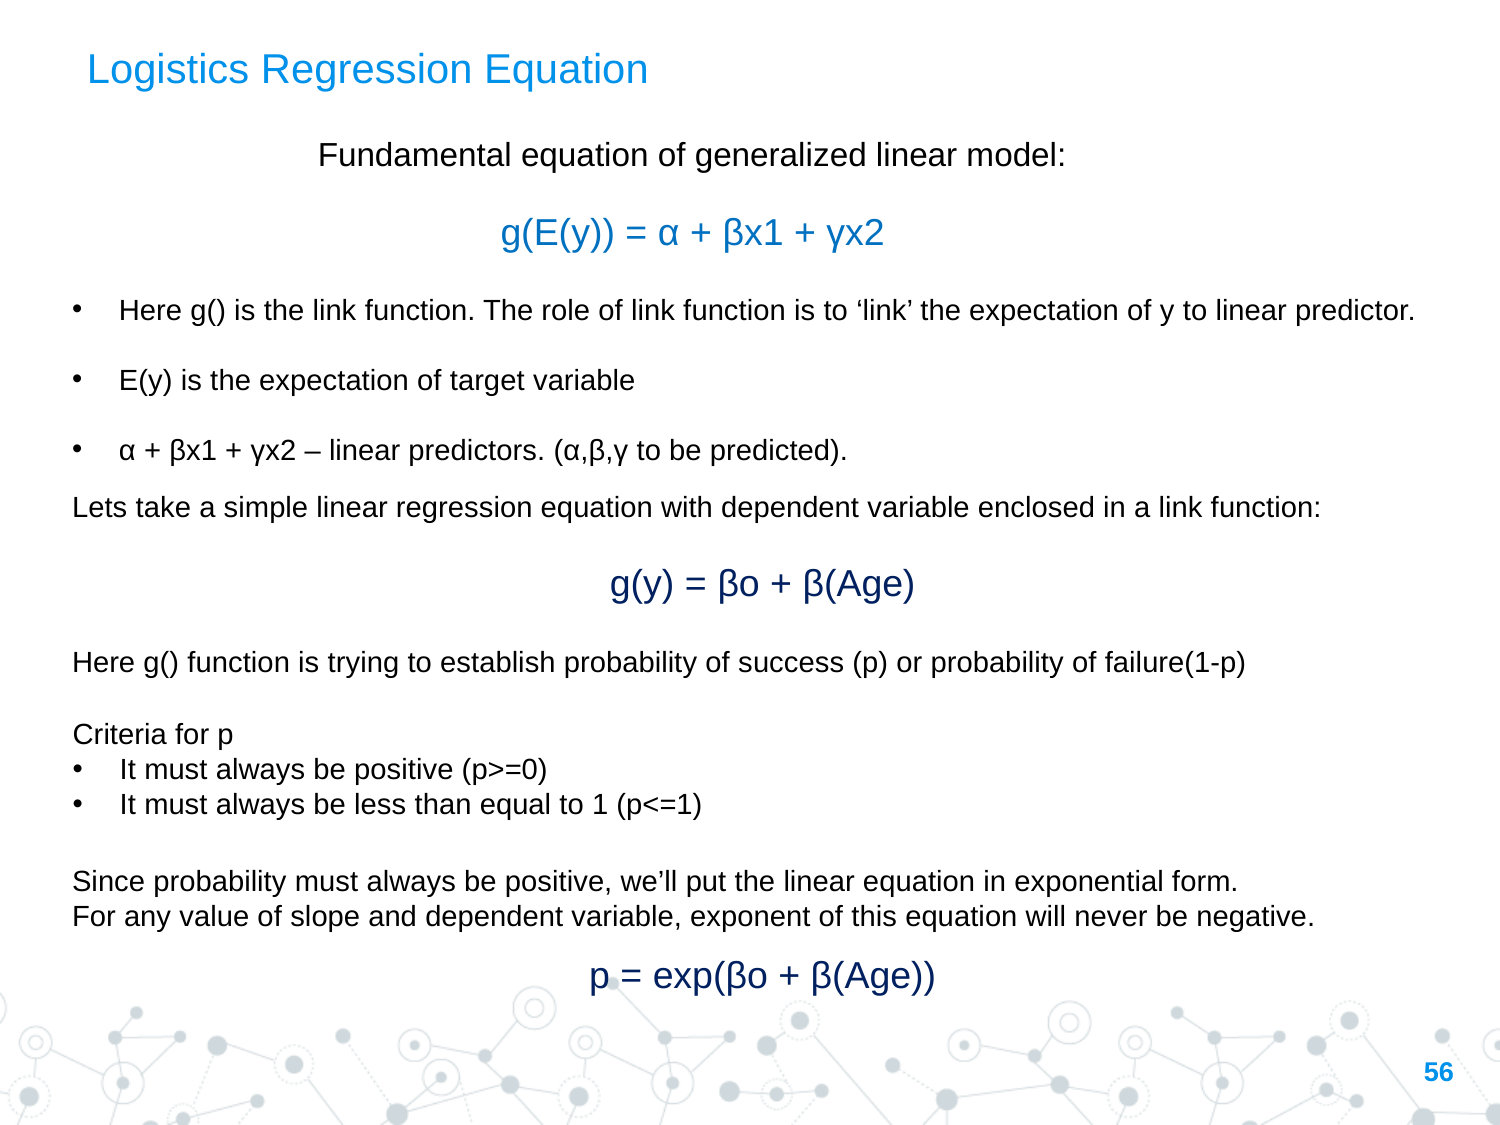

# Logistics Regression Equation
Fundamental equation of generalized linear model:

g(E(y)) = α + βx1 + γx2
Here g() is the link function. The role of link function is to ‘link’ the expectation of y to linear predictor.

E(y) is the expectation of target variable

α + βx1 + γx2 – linear predictors. (α,β,γ to be predicted).
Lets take a simple linear regression equation with dependent variable enclosed in a link function:

g(y) = βo + β(Age)

Here g() function is trying to establish probability of success (p) or probability of failure(1-p)
Criteria for p
It must always be positive (p>=0)
It must always be less than equal to 1 (p<=1)
Since probability must always be positive, we’ll put the linear equation in exponential form.
For any value of slope and dependent variable, exponent of this equation will never be negative.
p = exp(βo + β(Age))
56